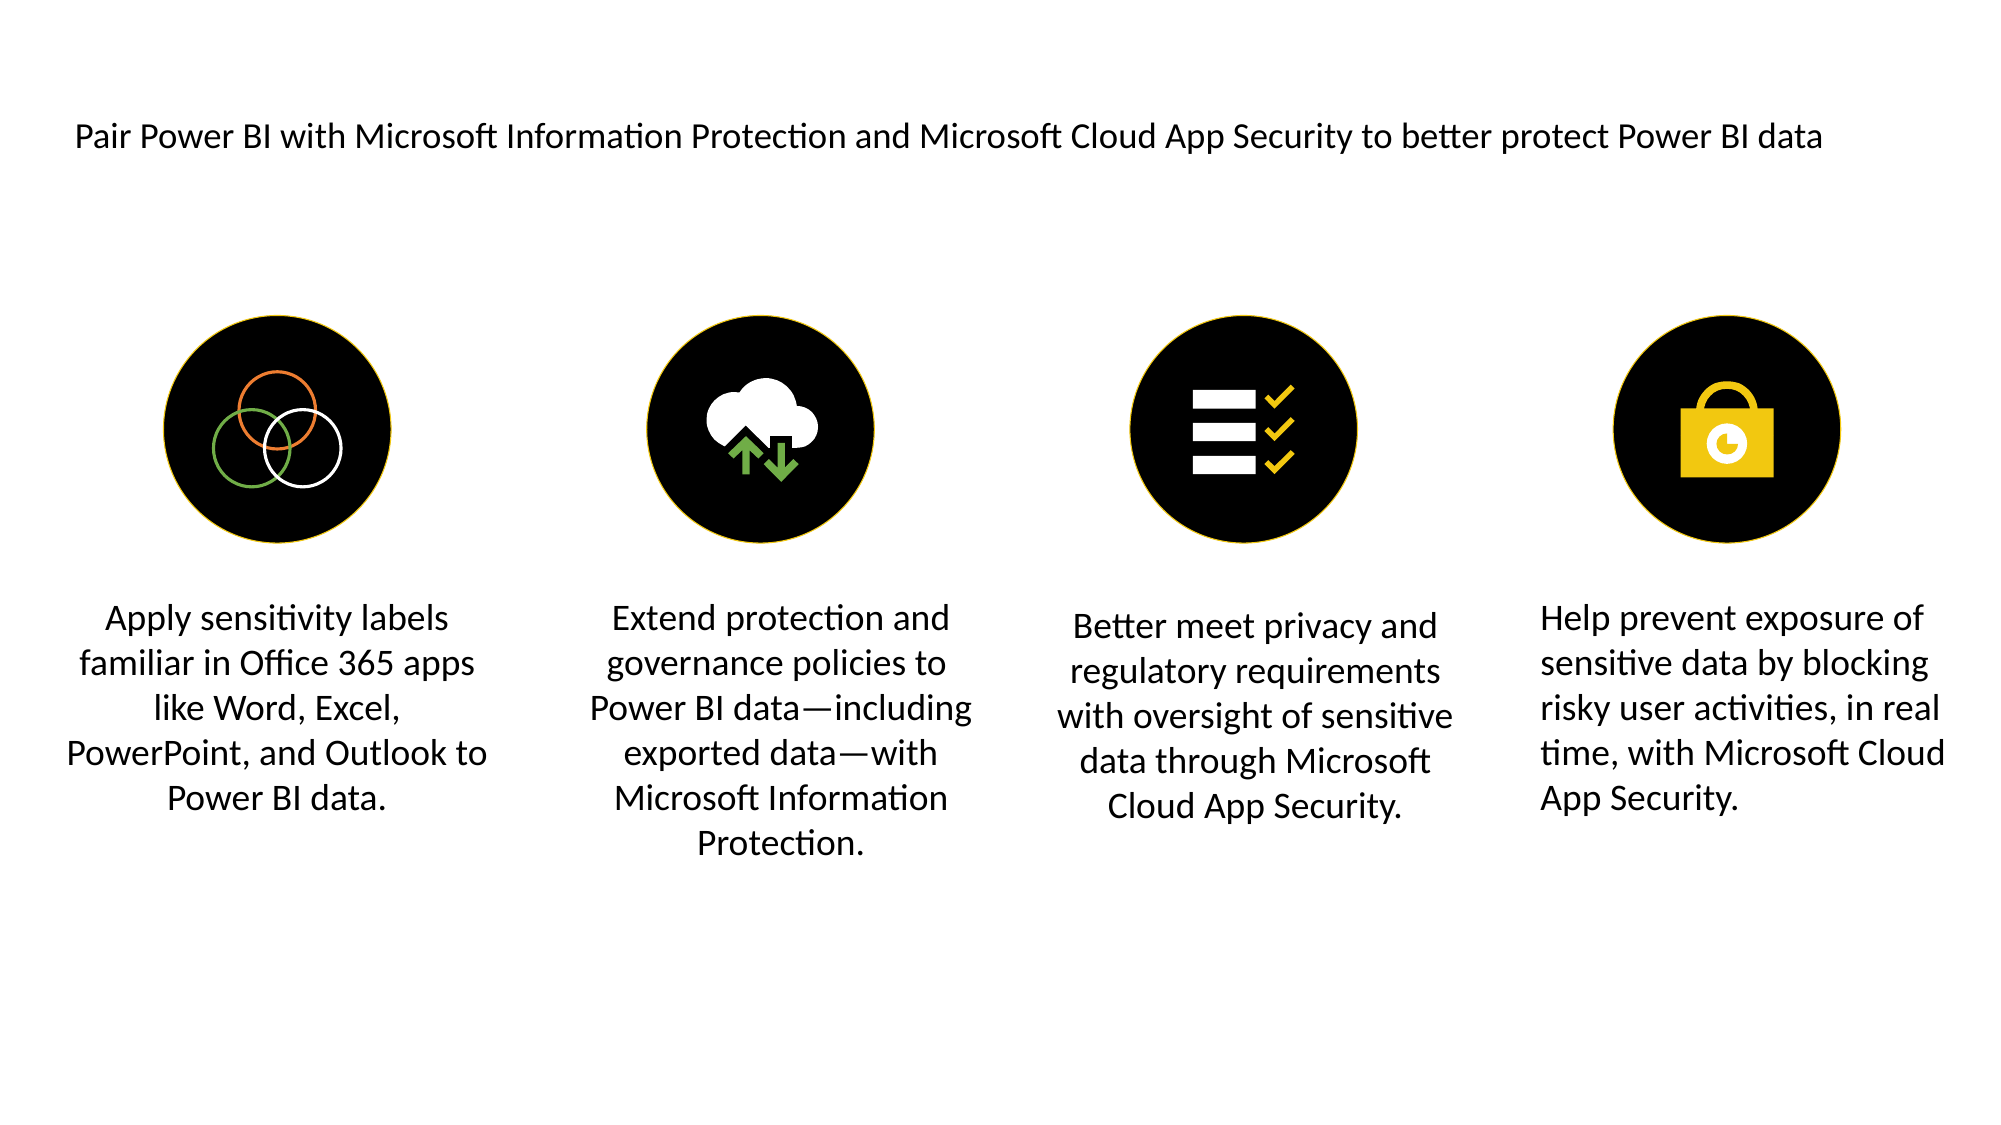

# Pair Power BI with Microsoft Information Protection and Microsoft Cloud App Security to better protect Power BI data

Apply sensitivity labels familiar in Office 365 apps like Word, Excel, PowerPoint, and Outlook to Power BI data.
Extend protection and governance policies to  Power BI data—including exported data—with Microsoft Information Protection.
Help prevent exposure of sensitive data by blocking risky user activities, in real time, with Microsoft Cloud App Security.
Better meet privacy and regulatory requirements with oversight of sensitive data through Microsoft Cloud App Security.